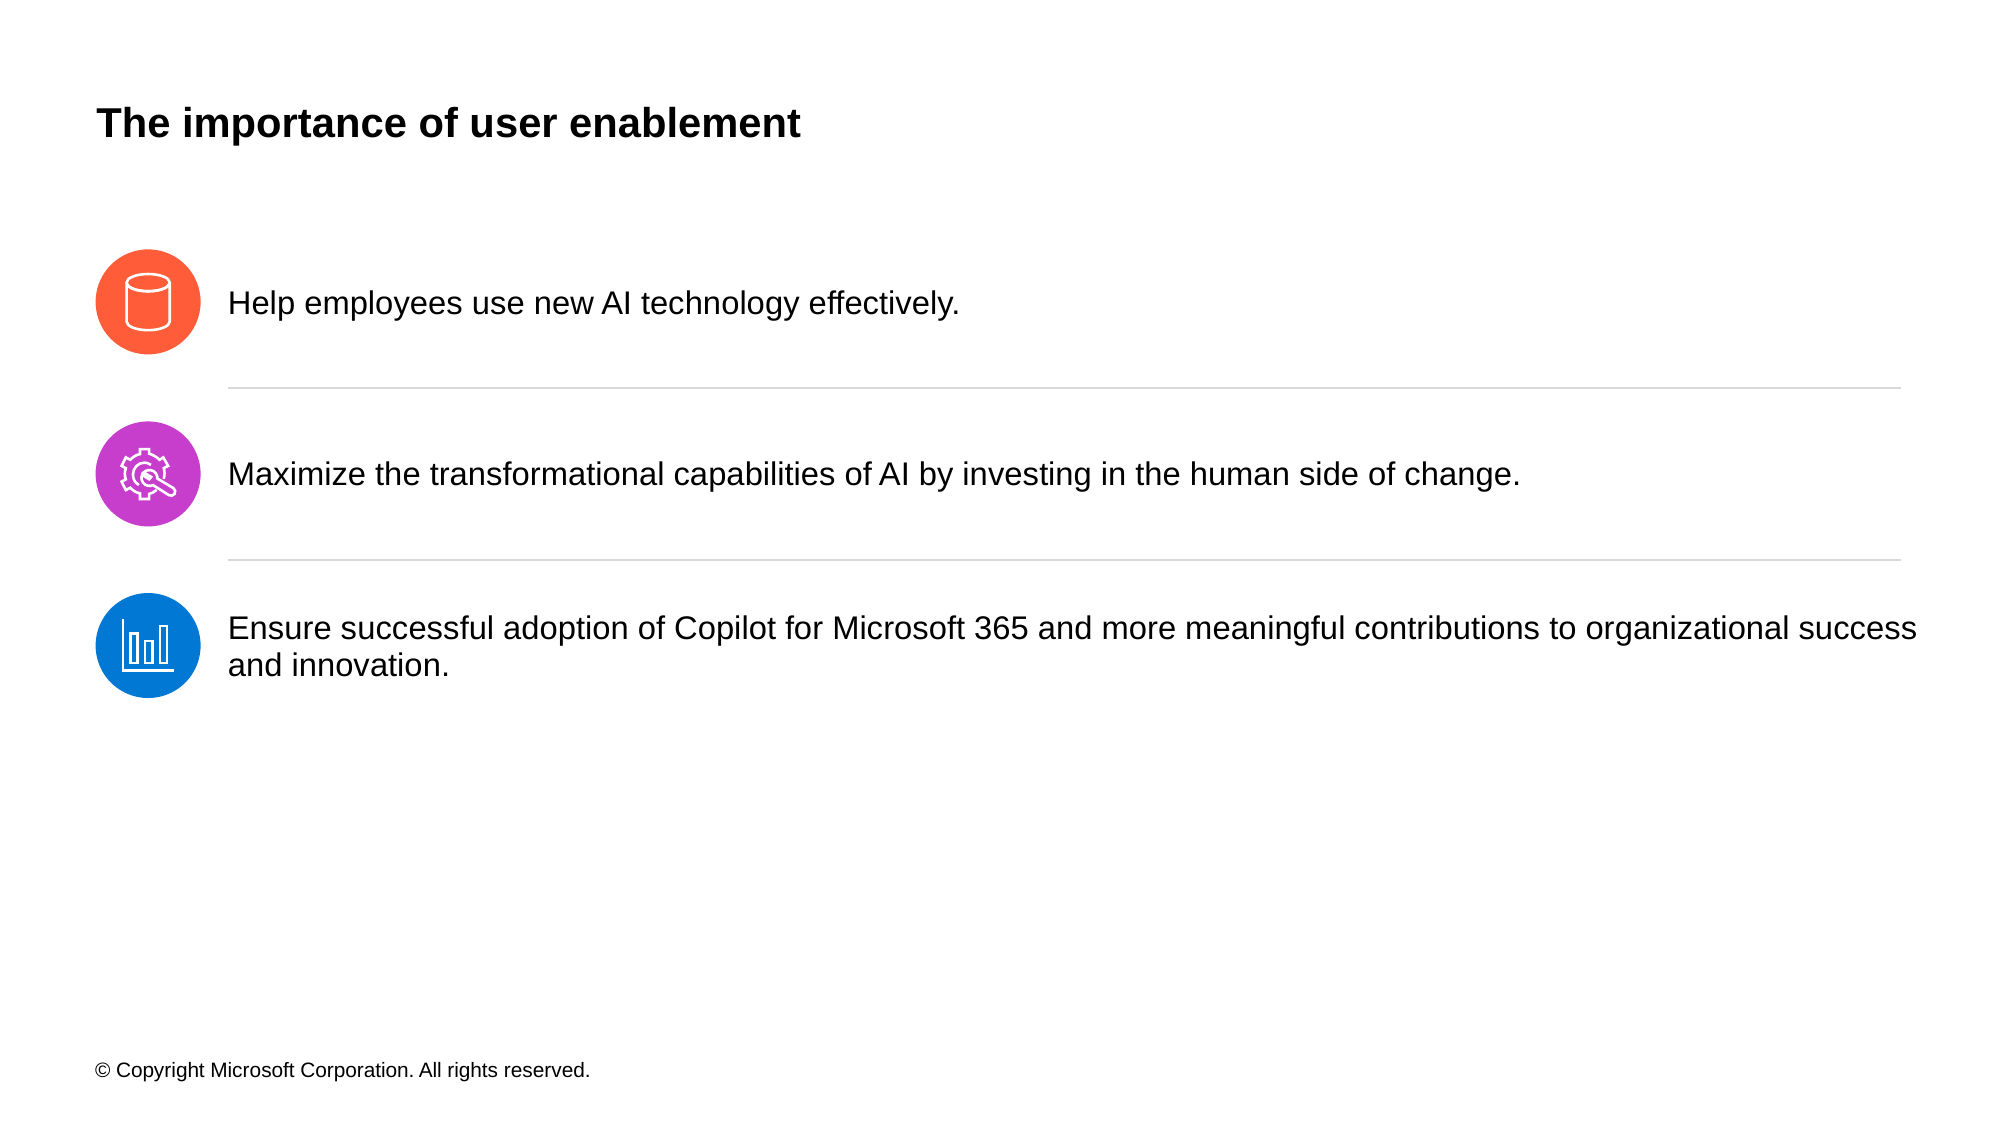

# The importance of user enablement
Help employees use new AI technology effectively.

Maximize the transformational capabilities of AI by investing in the human side of change.

Ensure successful adoption of Copilot for Microsoft 365 and more meaningful contributions to organizational success and innovation.

© Copyright Microsoft Corporation. All rights reserved.